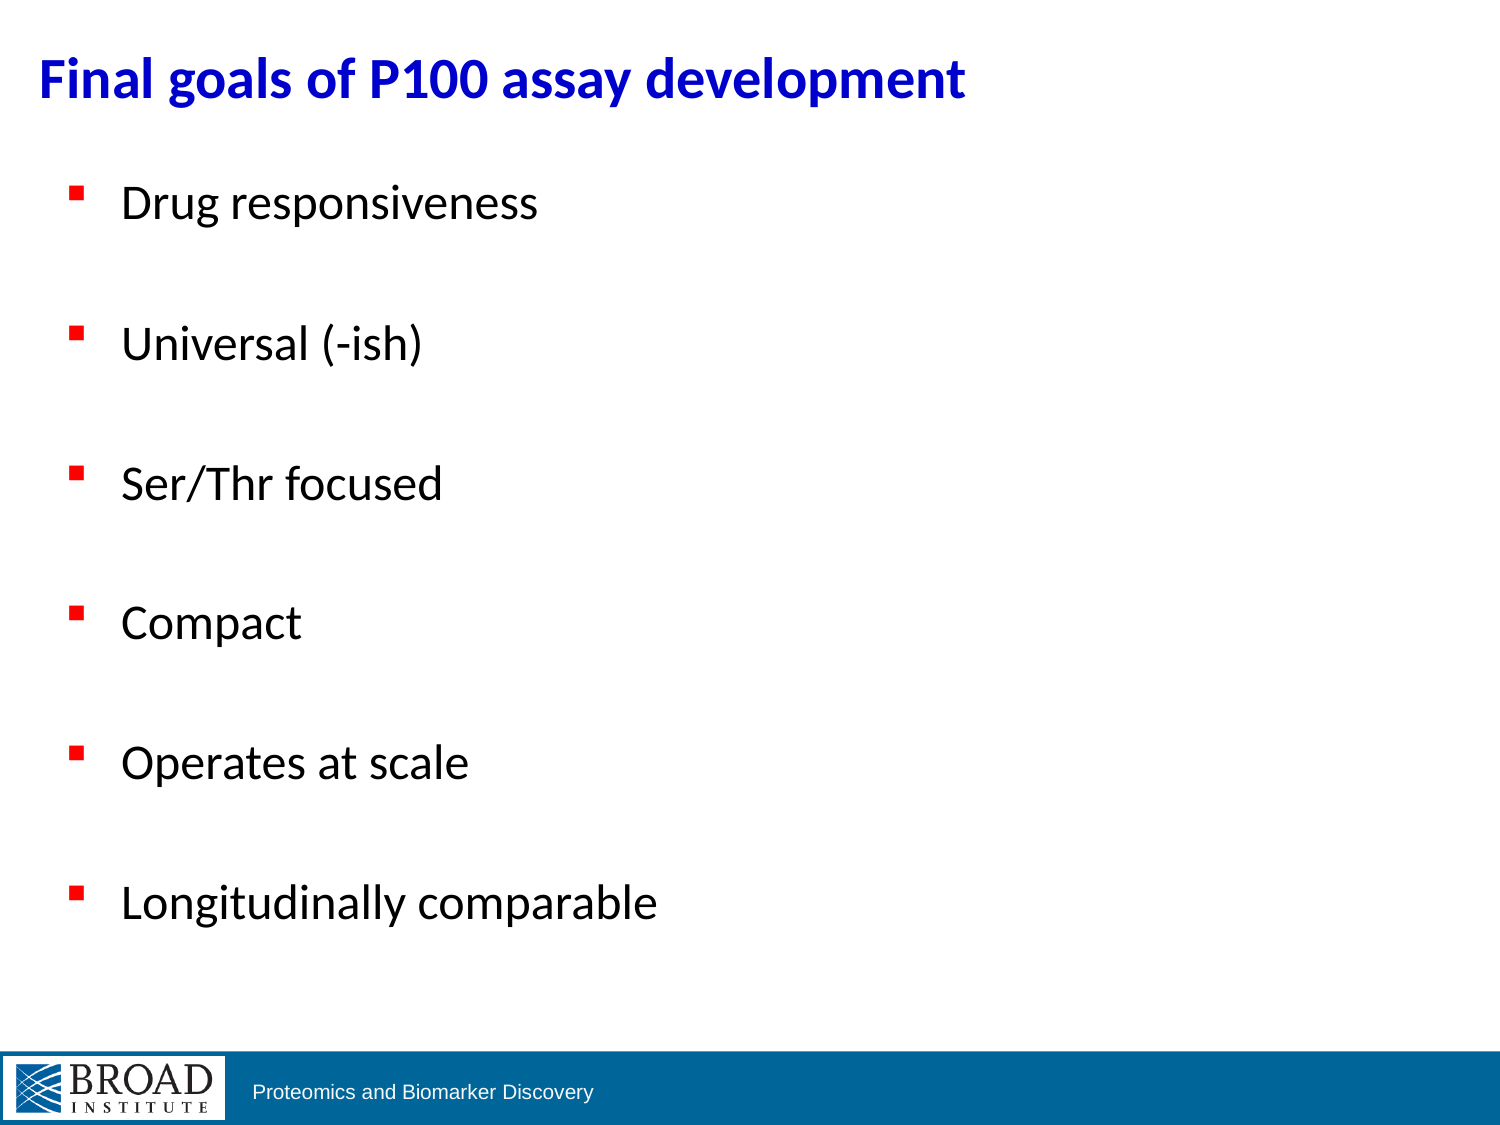

# Final goals of P100 assay development
Drug responsiveness

Universal (-ish)

Ser/Thr focused

Compact

Operates at scale

Longitudinally comparable